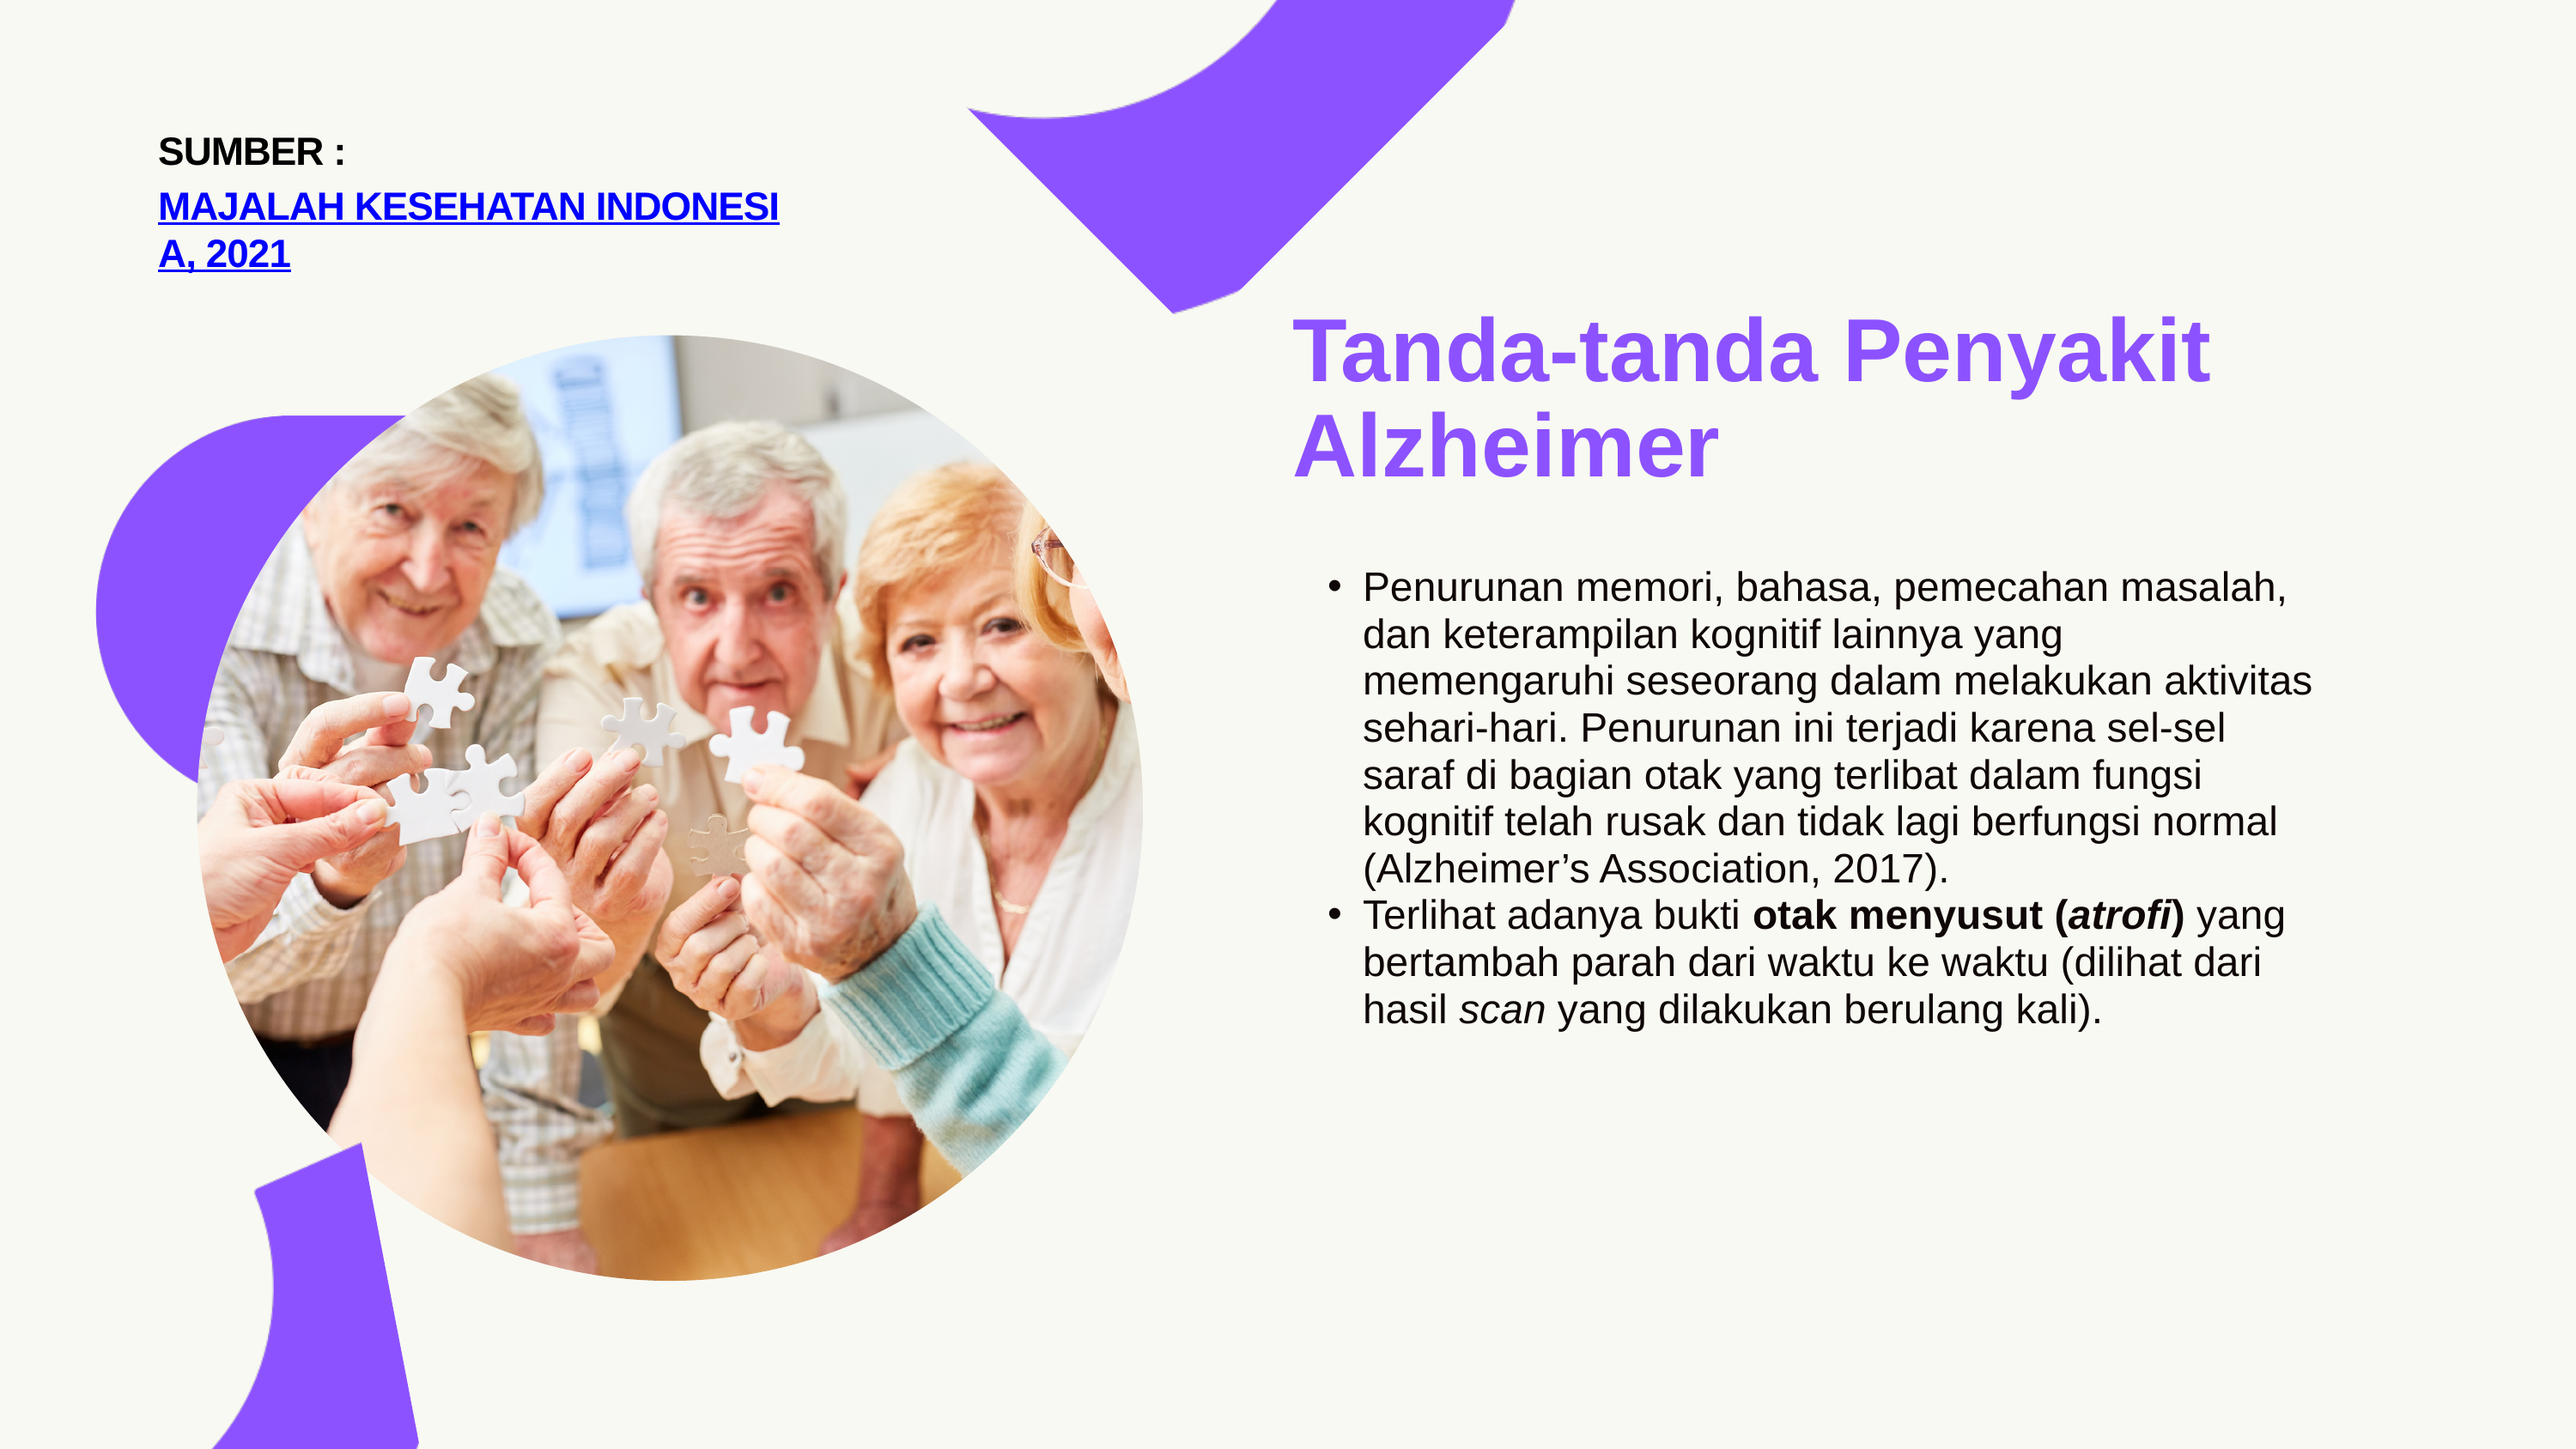

SUMBER : MAJALAH KESEHATAN INDONESIA, 2021

Tanda-tanda Penyakit Alzheimer

Penurunan memori, bahasa, pemecahan masalah, dan keterampilan kognitif lainnya yang memengaruhi seseorang dalam melakukan aktivitas sehari-hari. Penurunan ini terjadi karena sel-sel saraf di bagian otak yang terlibat dalam fungsi kognitif telah rusak dan tidak lagi berfungsi normal (Alzheimer’s Association, 2017).
Terlihat adanya bukti otak menyusut (atrofi) yang bertambah parah dari waktu ke waktu (dilihat dari hasil scan yang dilakukan berulang kali).